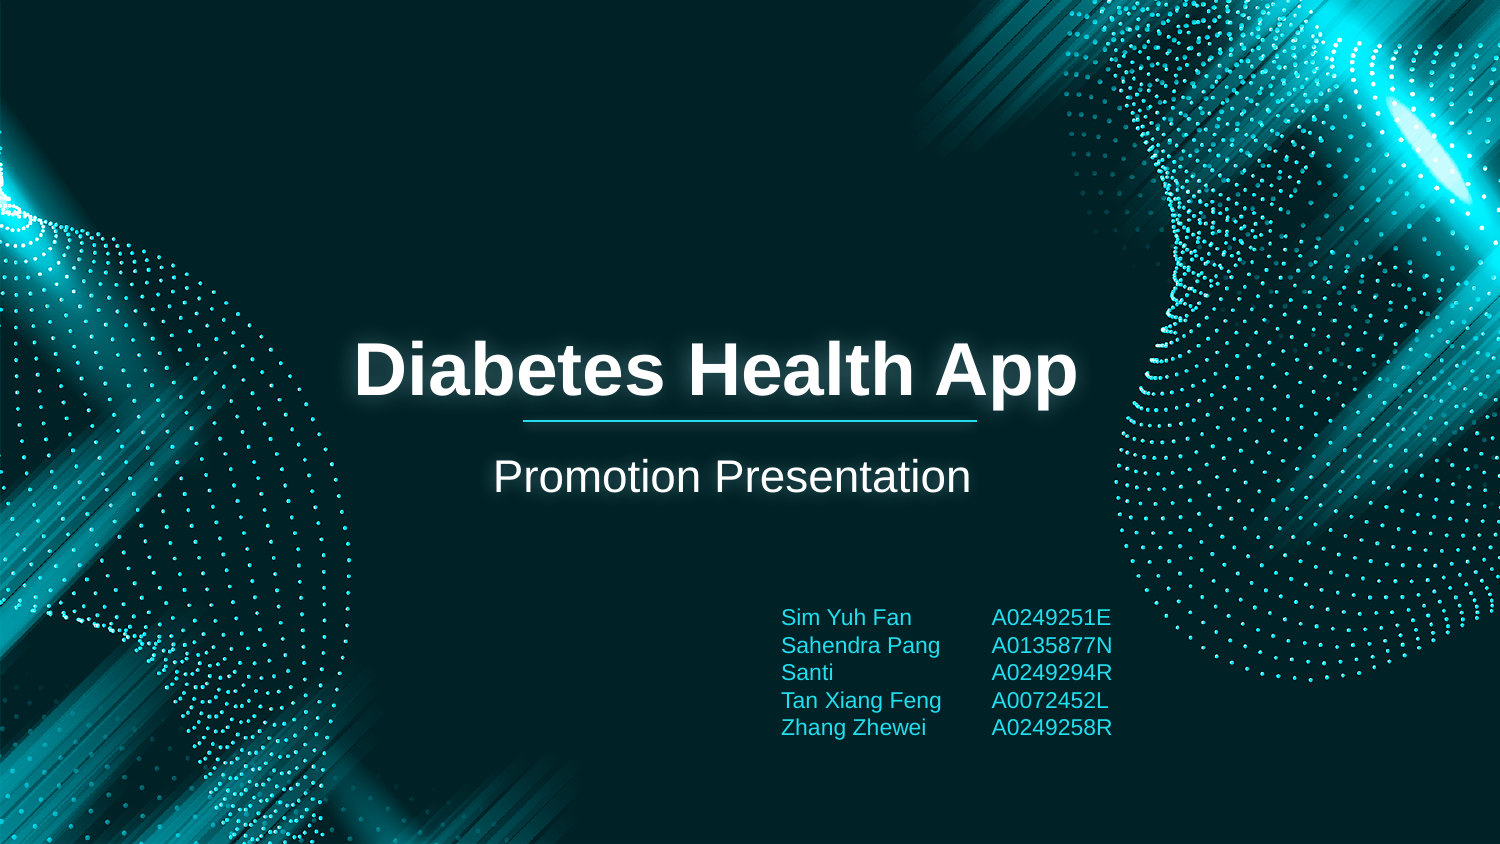

# Diabetes Health App
Promotion Presentation
Sim Yuh Fan
Sahendra Pang
Santi
Tan Xiang Feng
Zhang Zhewei
A0249251E
A0135877N
A0249294R
A0072452L
A0249258R